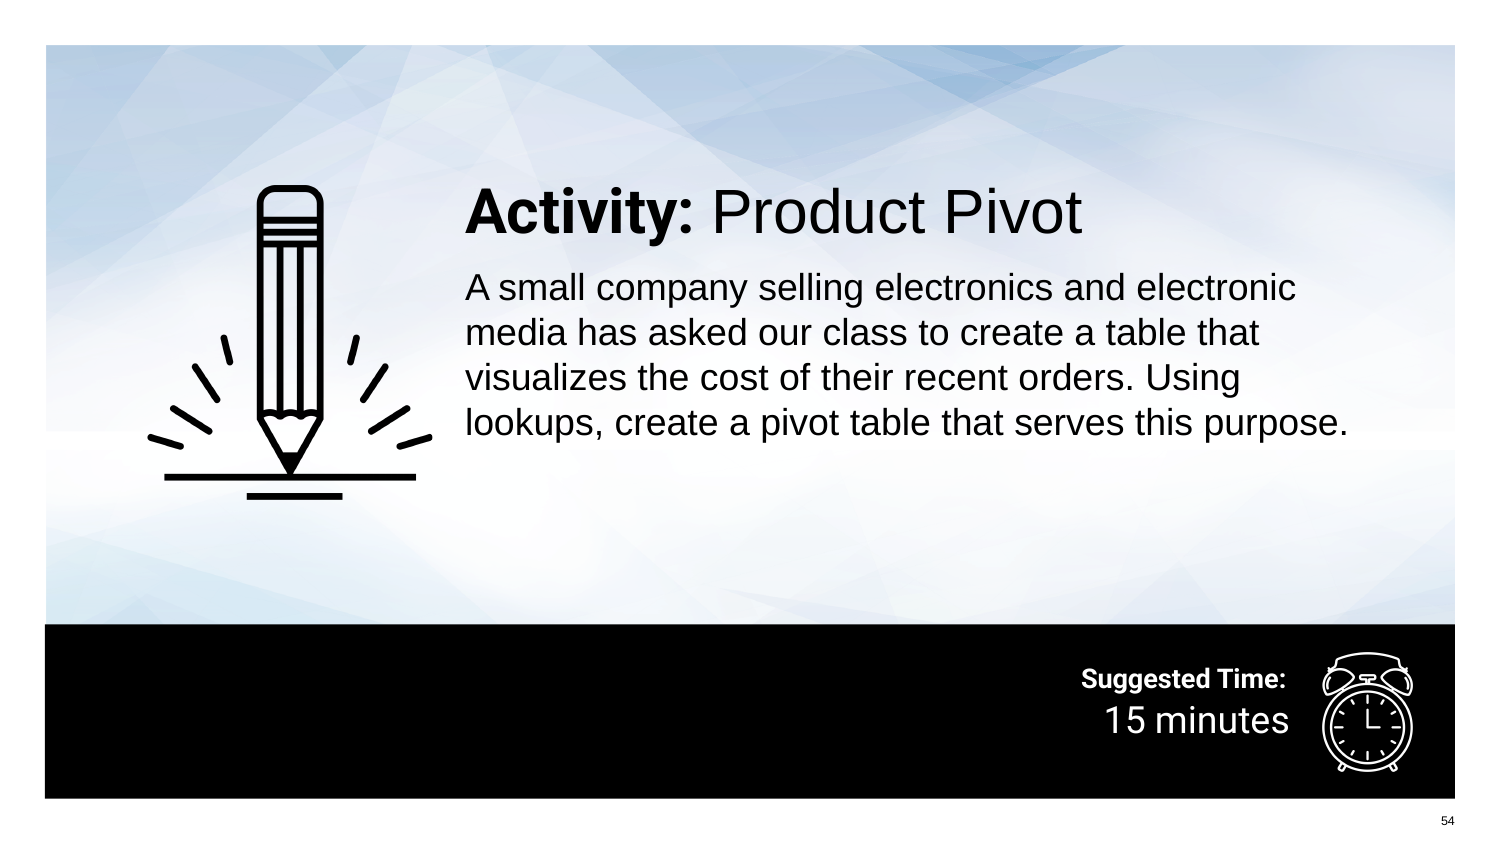

Activity: Product Pivot
A small company selling electronics and electronic media has asked our class to create a table that visualizes the cost of their recent orders. Using lookups, create a pivot table that serves this purpose.

# 15 minutes

54